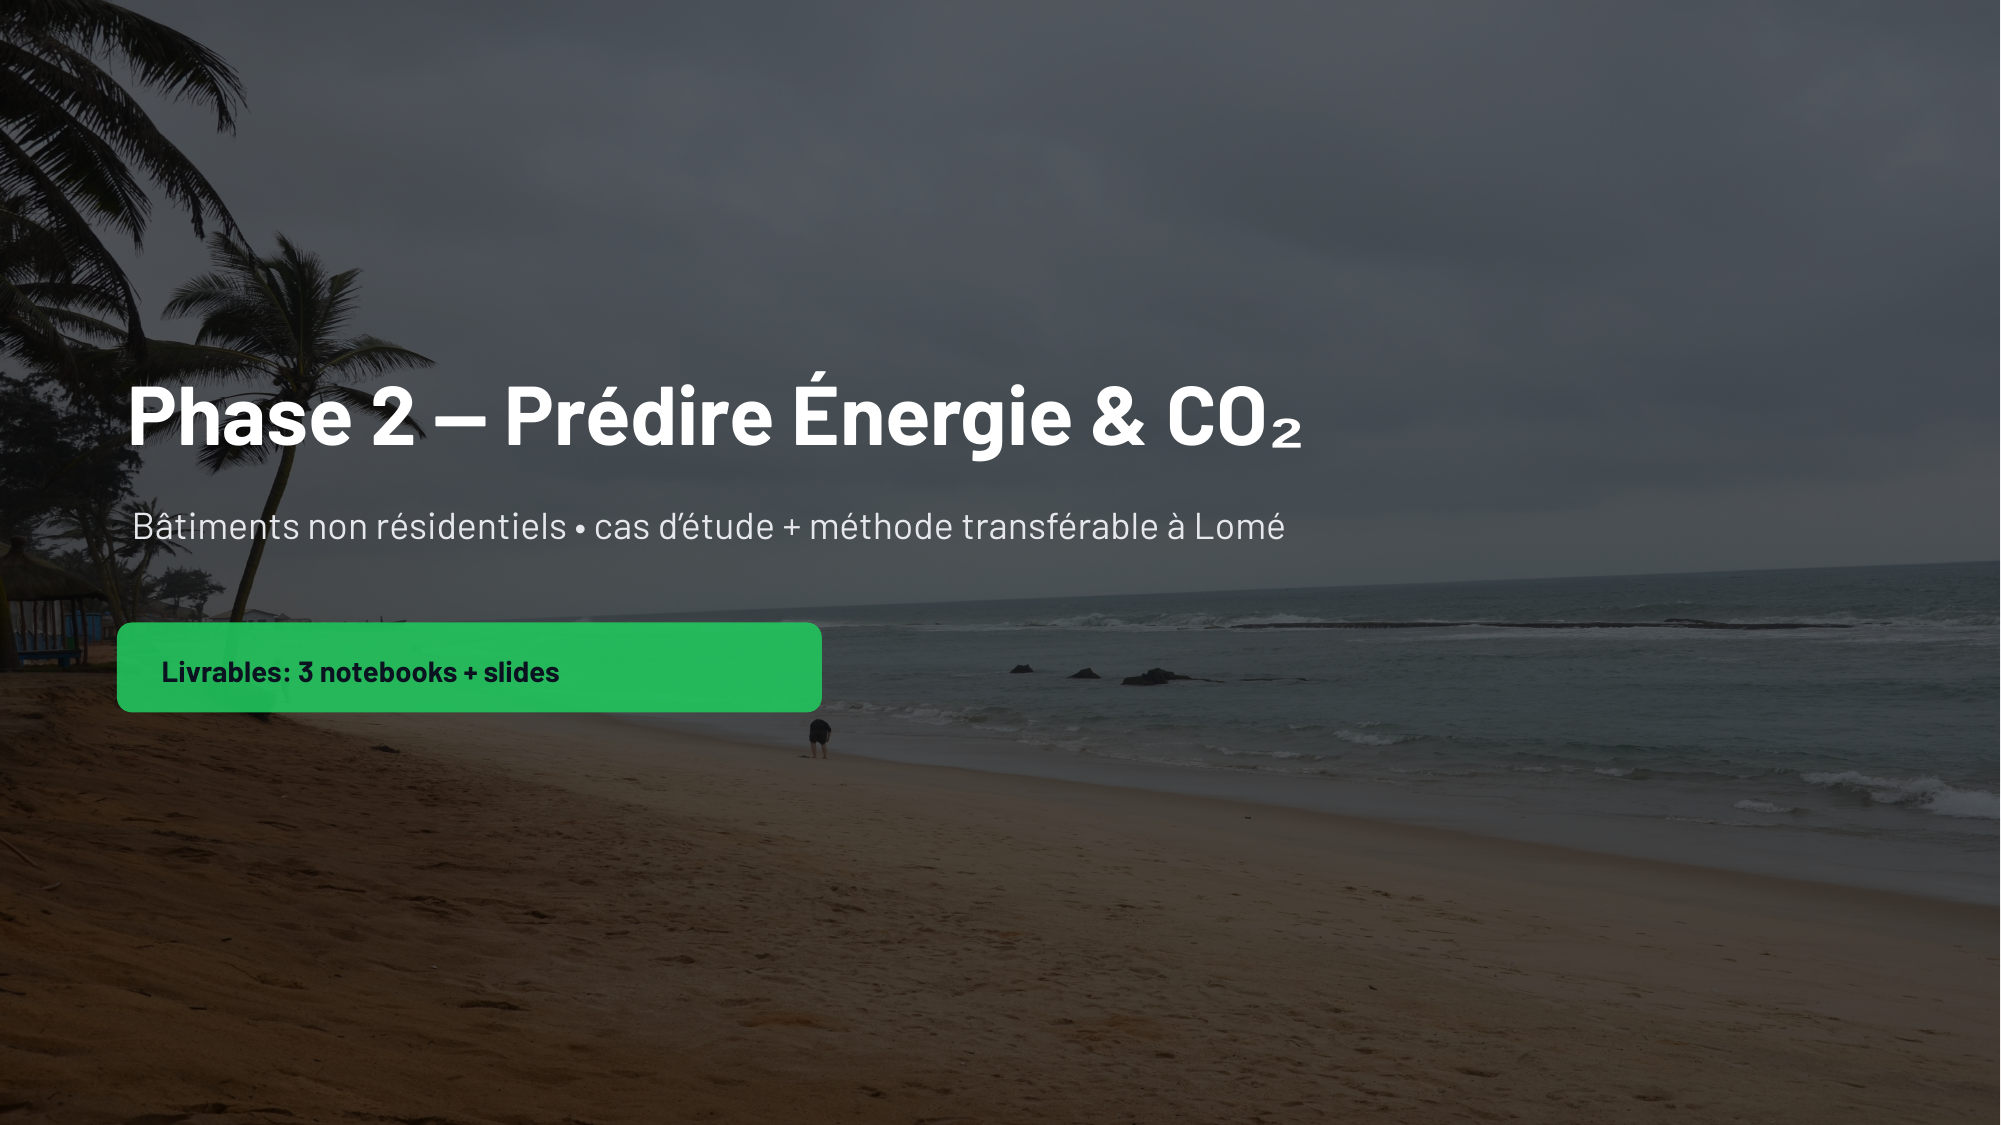

Phase 2 — Prédire Énergie & CO₂
Bâtiments non résidentiels • cas d’étude + méthode transférable à Lomé

Livrables: 3 notebooks + slides